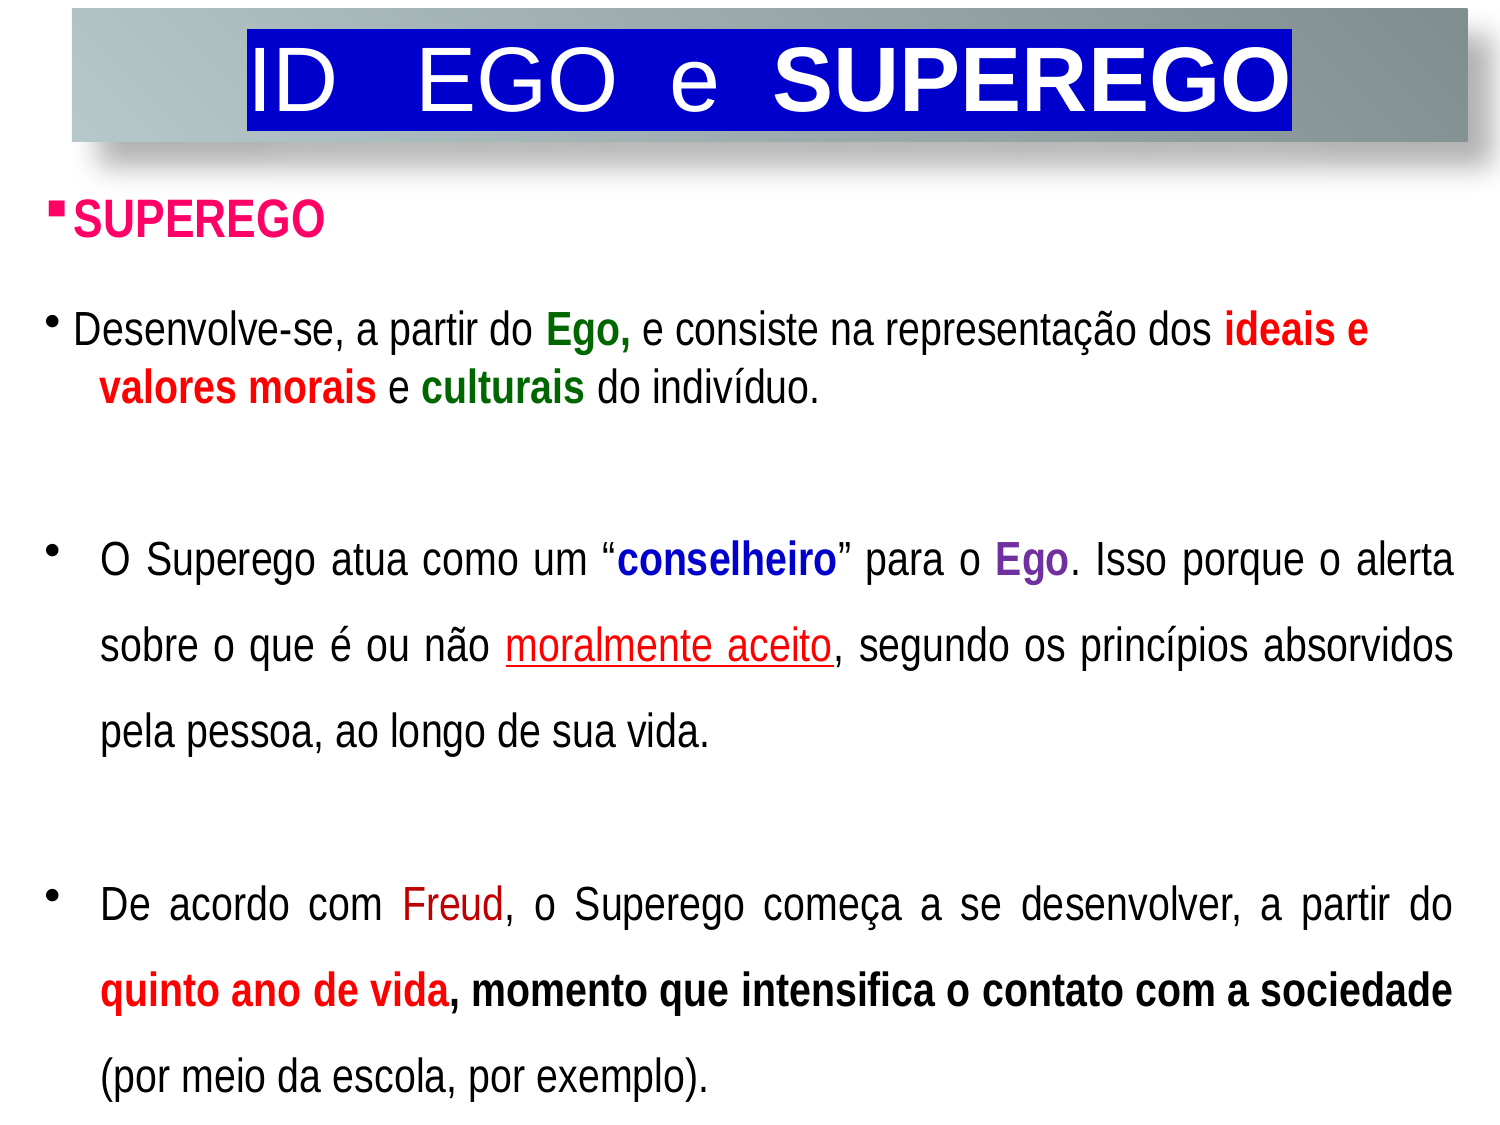

# ID   EGO  e  SUPEREGO
SUPEREGO

Desenvolve-se, a partir do Ego, e consiste na representação dos ideais e
     valores morais e culturais do indivíduo.

O Superego atua como um “conselheiro” para o Ego. Isso porque o alerta sobre o que é ou não moralmente aceito, segundo os princípios absorvidos pela pessoa, ao longo de sua vida.

De acordo com Freud, o Superego começa a se desenvolver, a partir do quinto ano de vida, momento que intensifica o contato com a sociedade (por meio da escola, por exemplo).